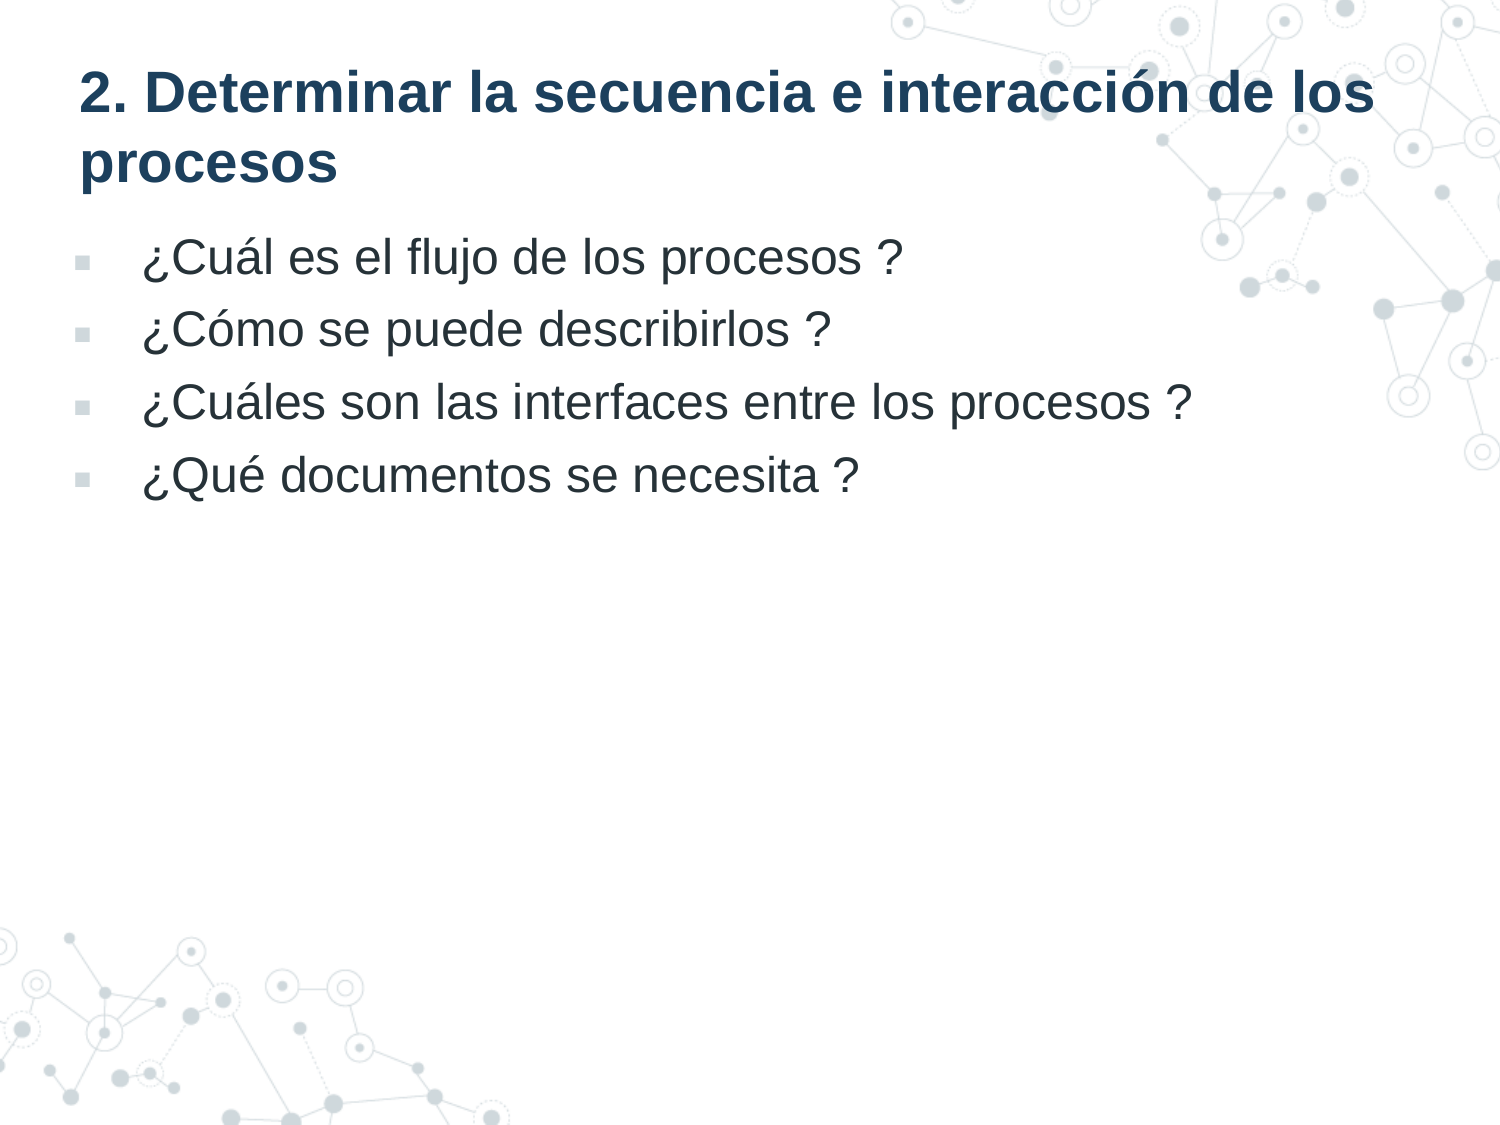

# 2. Determinar la secuencia e interacción de los procesos
¿Cuál es el flujo de los procesos ?
¿Cómo se puede describirlos ?
¿Cuáles son las interfaces entre los procesos ?
¿Qué documentos se necesita ?